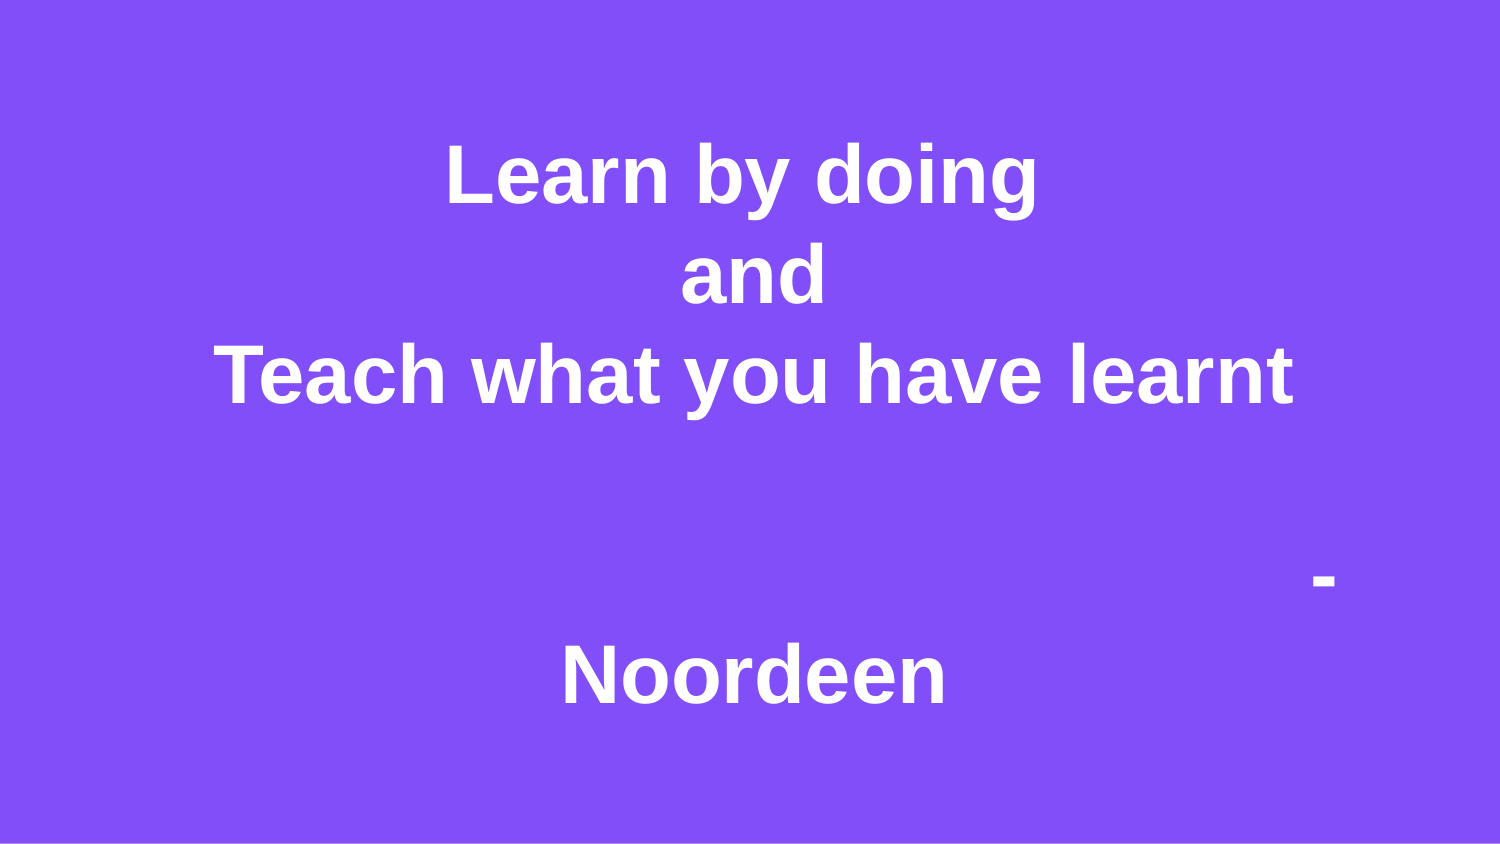

Learn by doing
and
Teach what you have learnt

                                                 -Noordeen